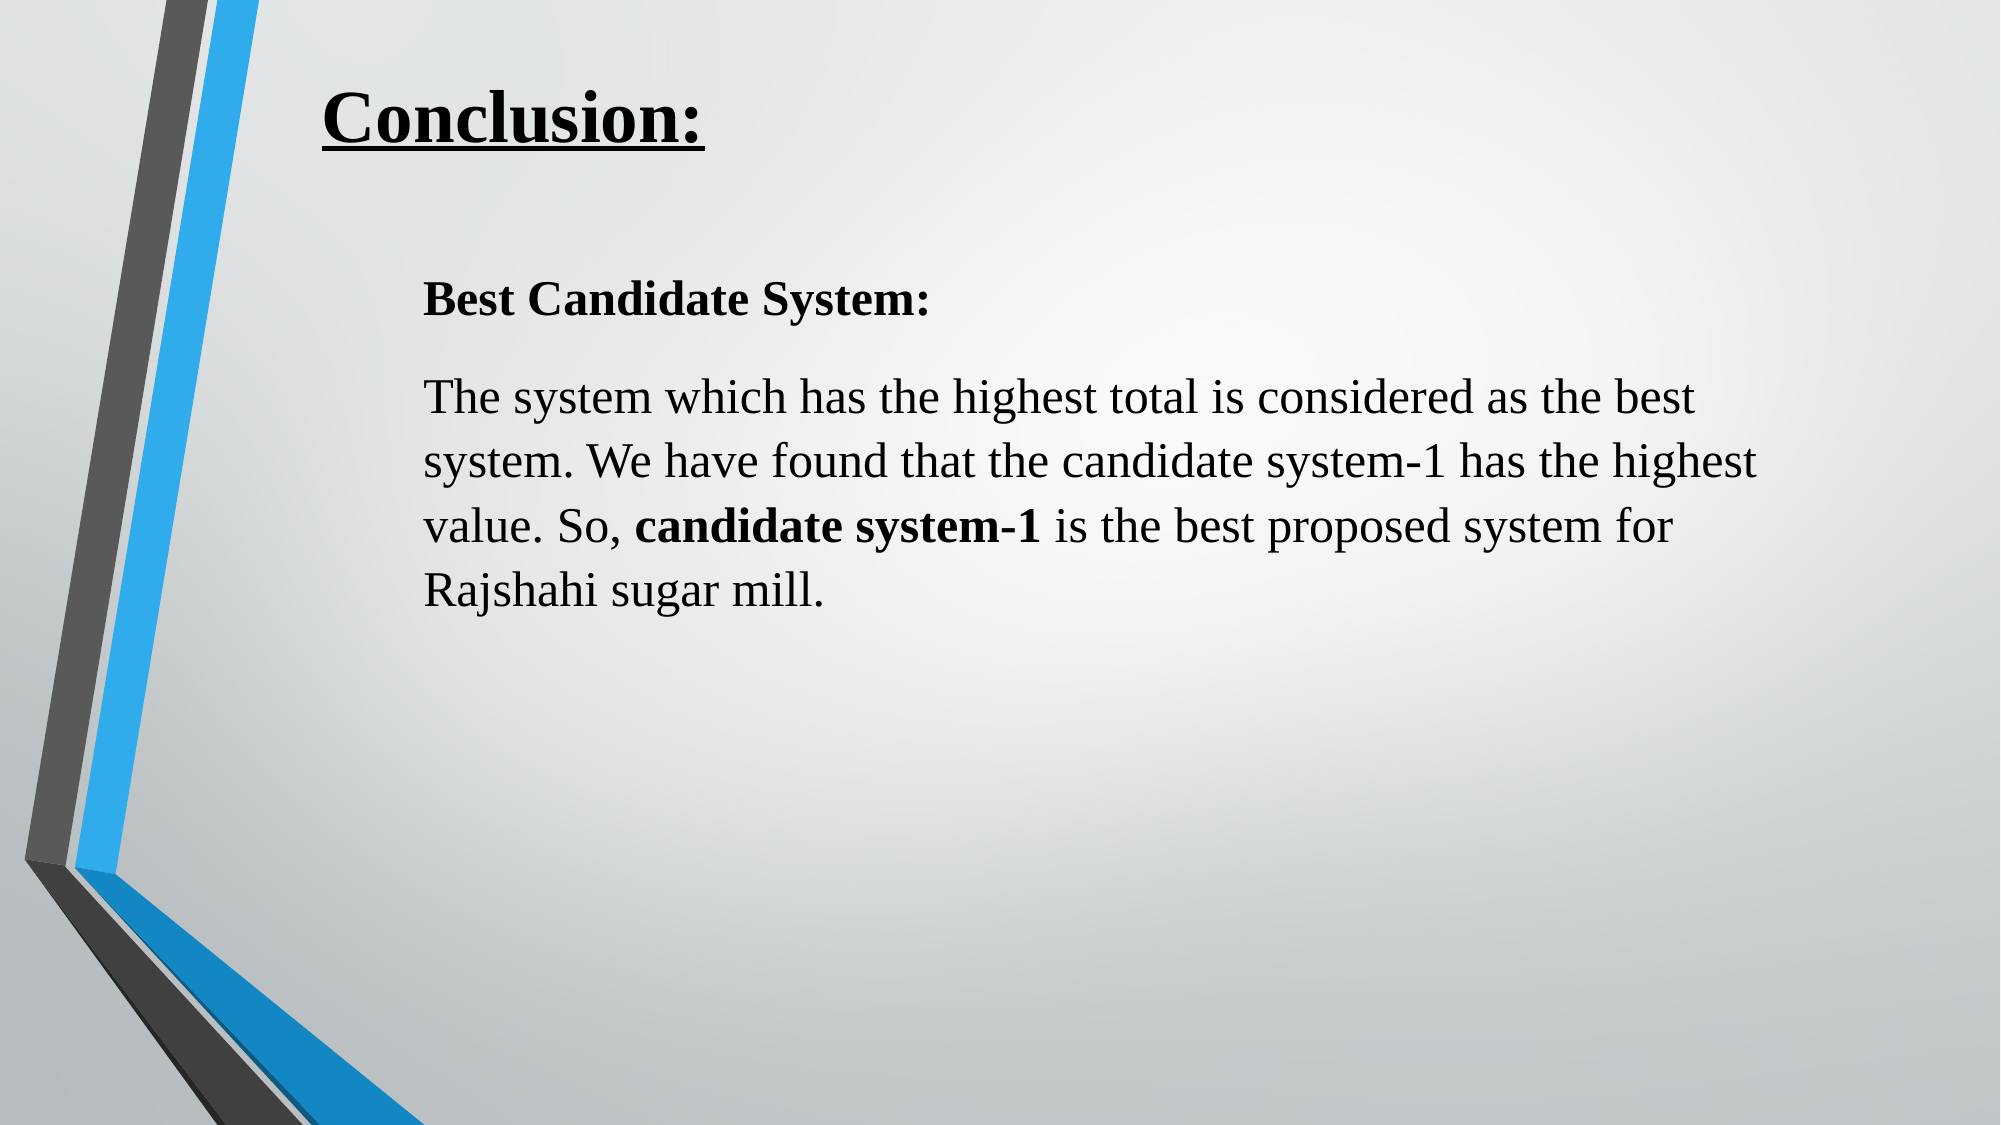

Conclusion:
Best Candidate System:
The system which has the highest total is considered as the best system. We have found that the candidate system-1 has the highest value. So, candidate system-1 is the best proposed system for Rajshahi sugar mill.